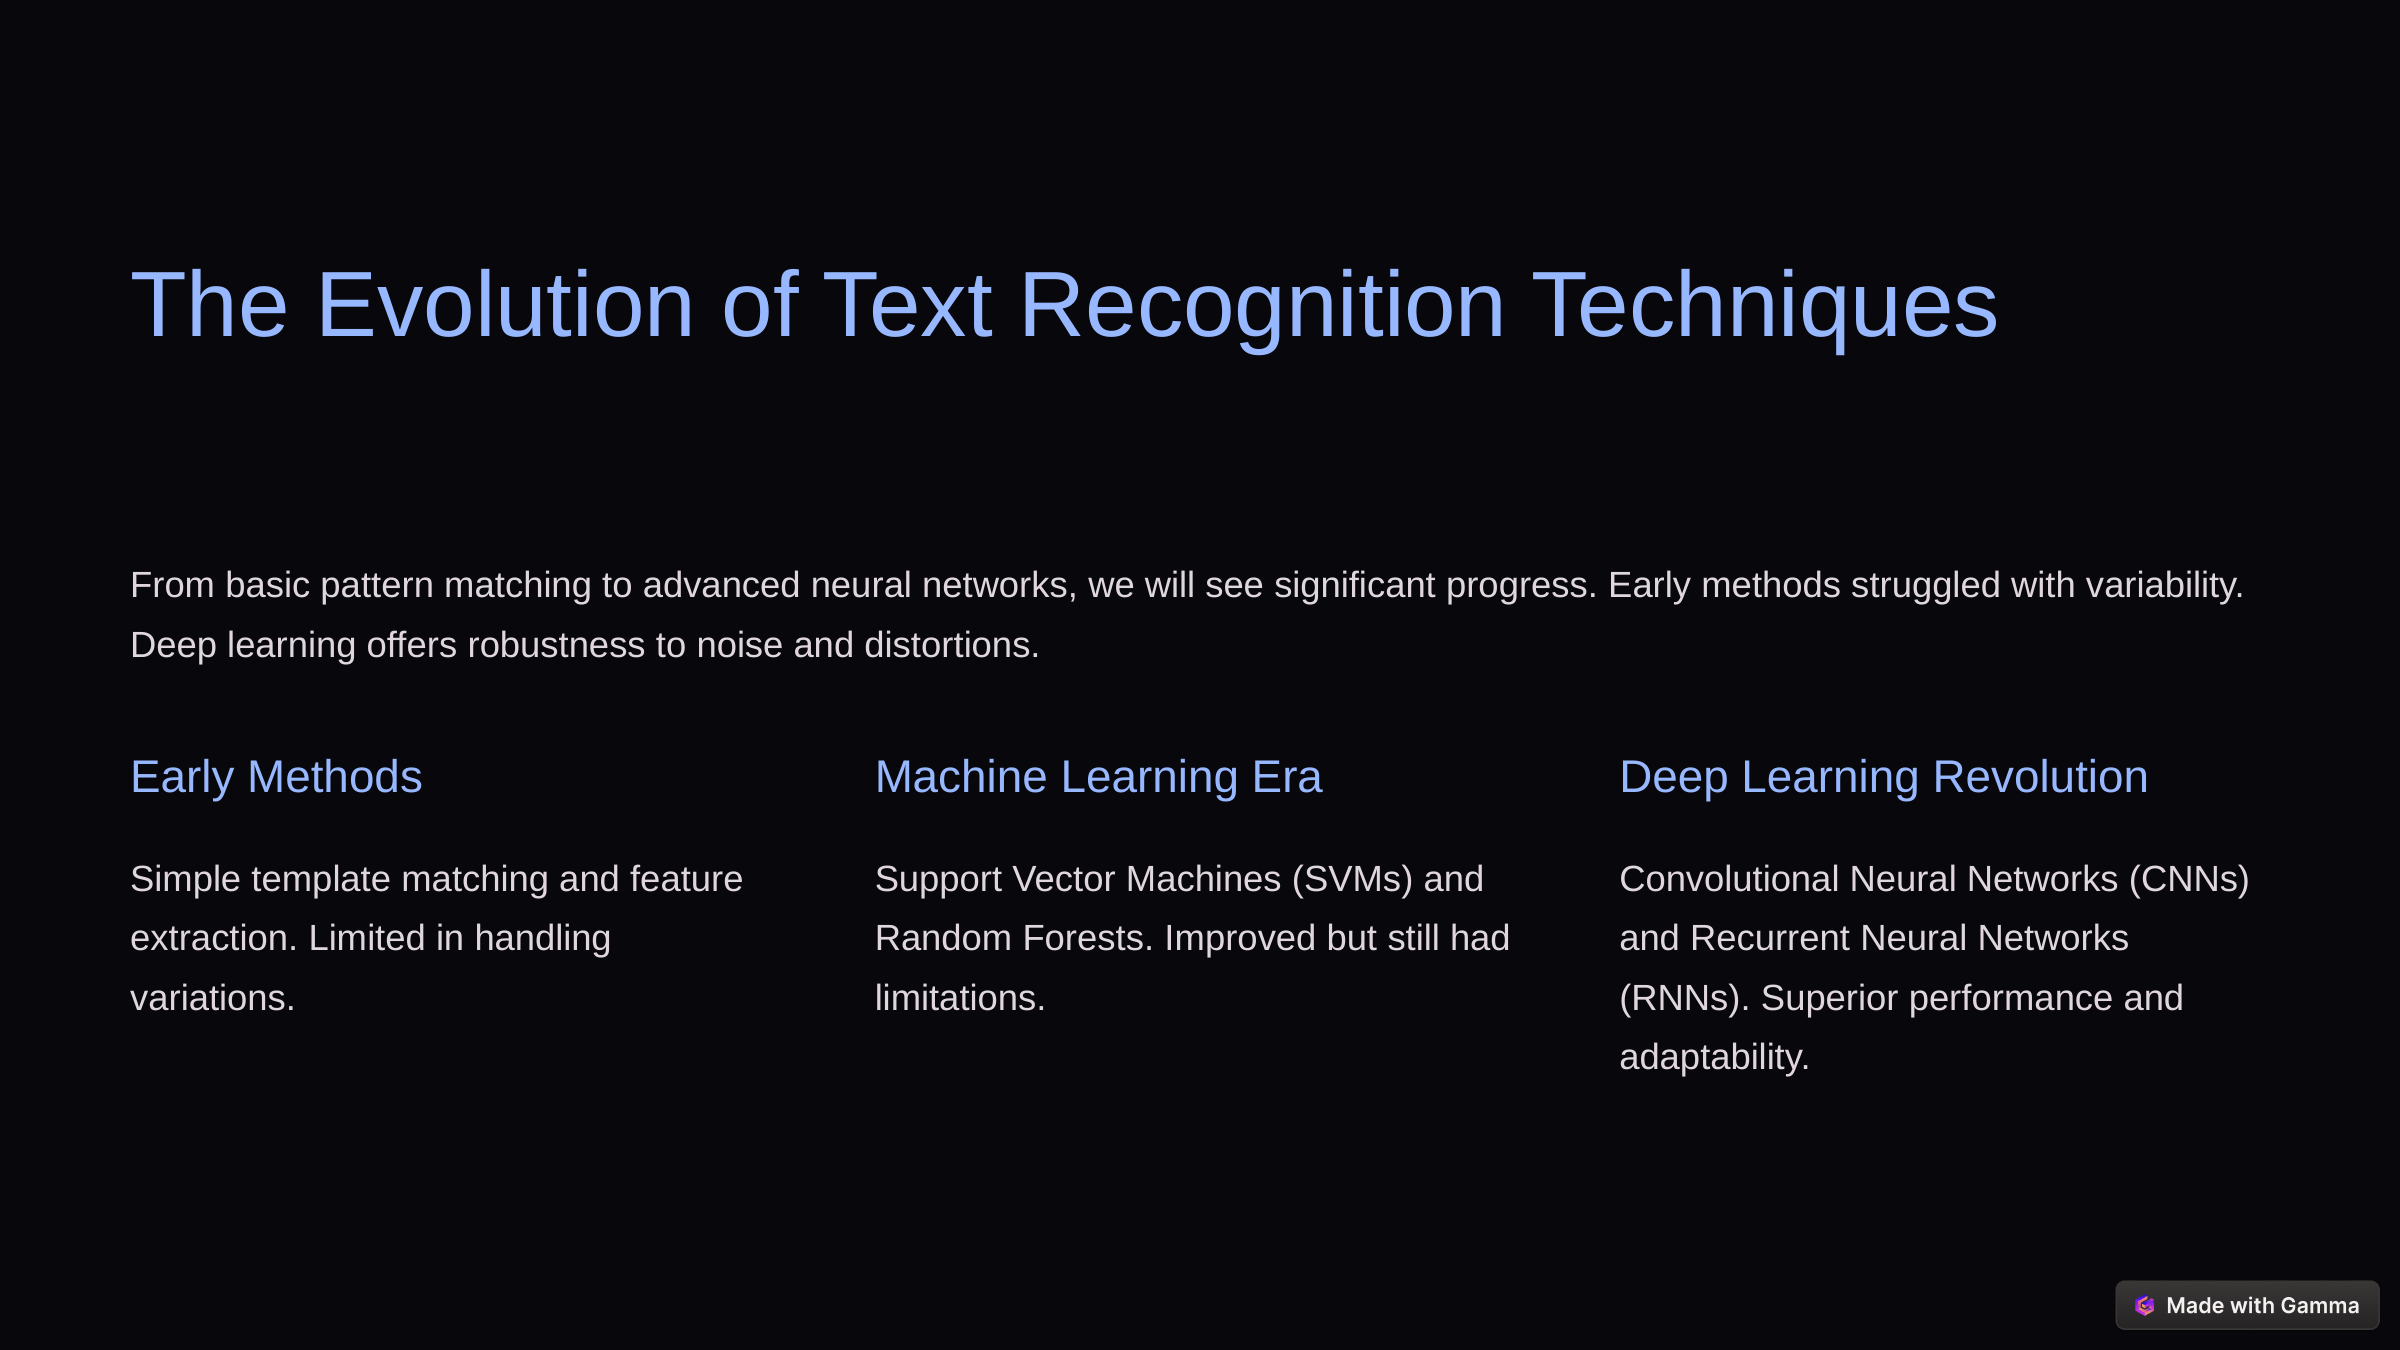

The Evolution of Text Recognition Techniques
From basic pattern matching to advanced neural networks, we will see significant progress. Early methods struggled with variability. Deep learning offers robustness to noise and distortions.
Early Methods
Machine Learning Era
Deep Learning Revolution
Simple template matching and feature extraction. Limited in handling variations.
Support Vector Machines (SVMs) and Random Forests. Improved but still had limitations.
Convolutional Neural Networks (CNNs) and Recurrent Neural Networks (RNNs). Superior performance and adaptability.